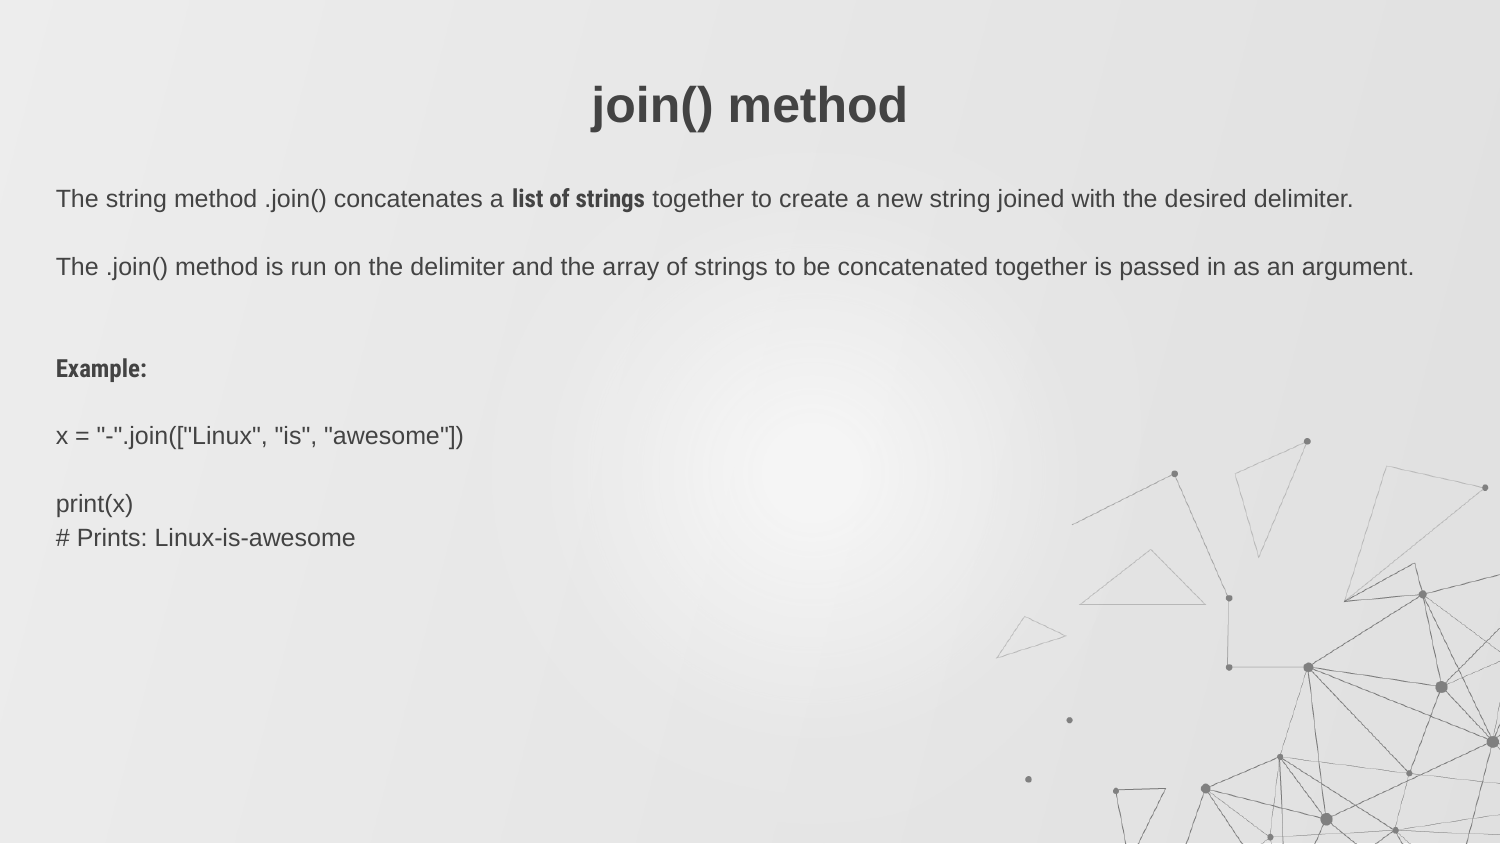

# join() method
The string method .join() concatenates a list of strings together to create a new string joined with the desired delimiter.
The .join() method is run on the delimiter and the array of strings to be concatenated together is passed in as an argument.
Example:
x = "-".join(["Linux", "is", "awesome"])
print(x)
# Prints: Linux-is-awesome